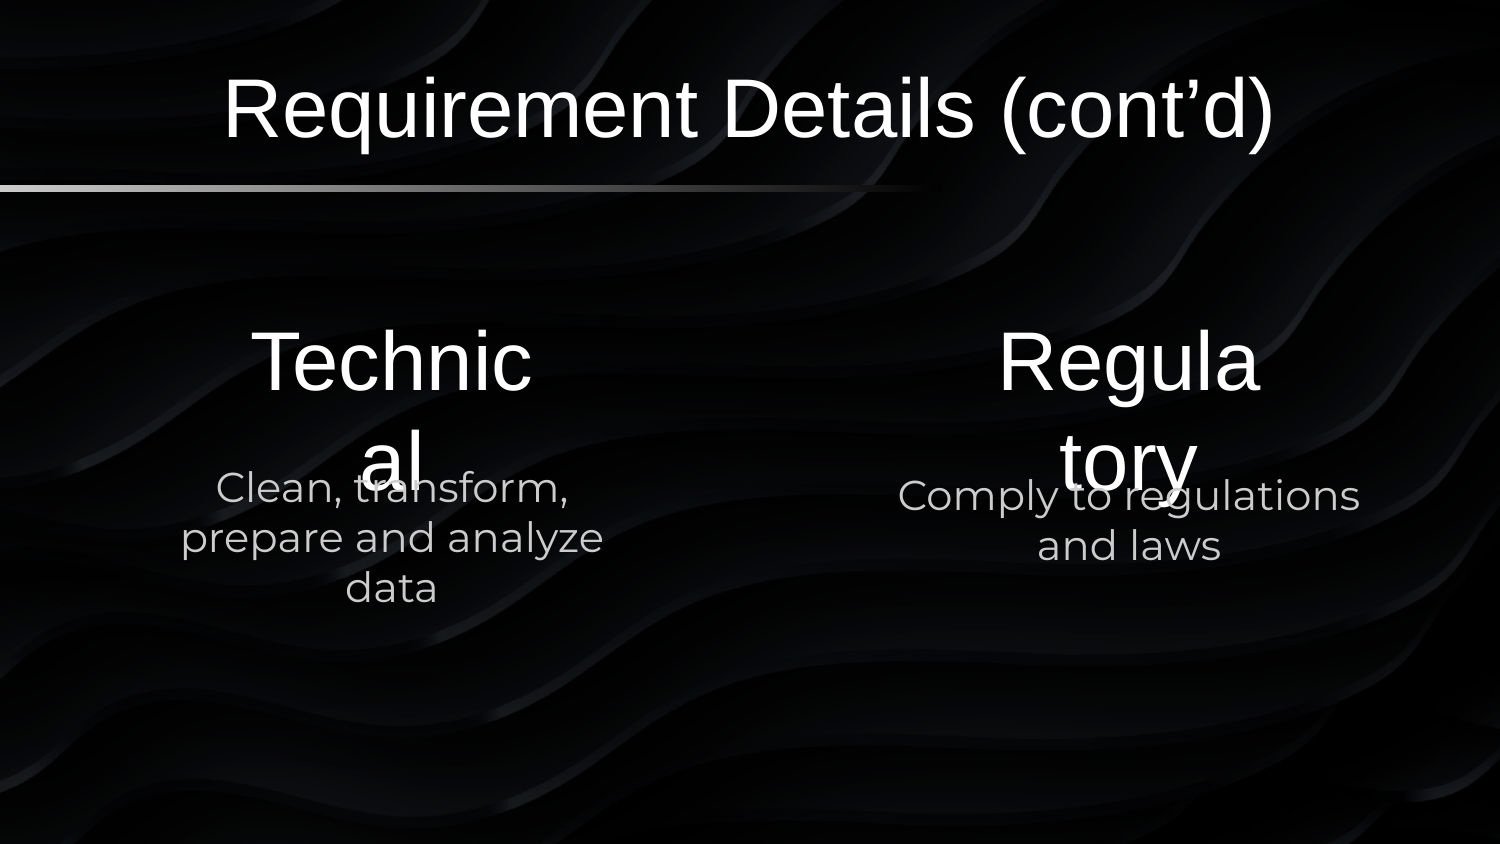

Requirement Details (cont’d)
Technical
Regulatory
Clean, transform, prepare and analyze data
Comply to regulations and laws